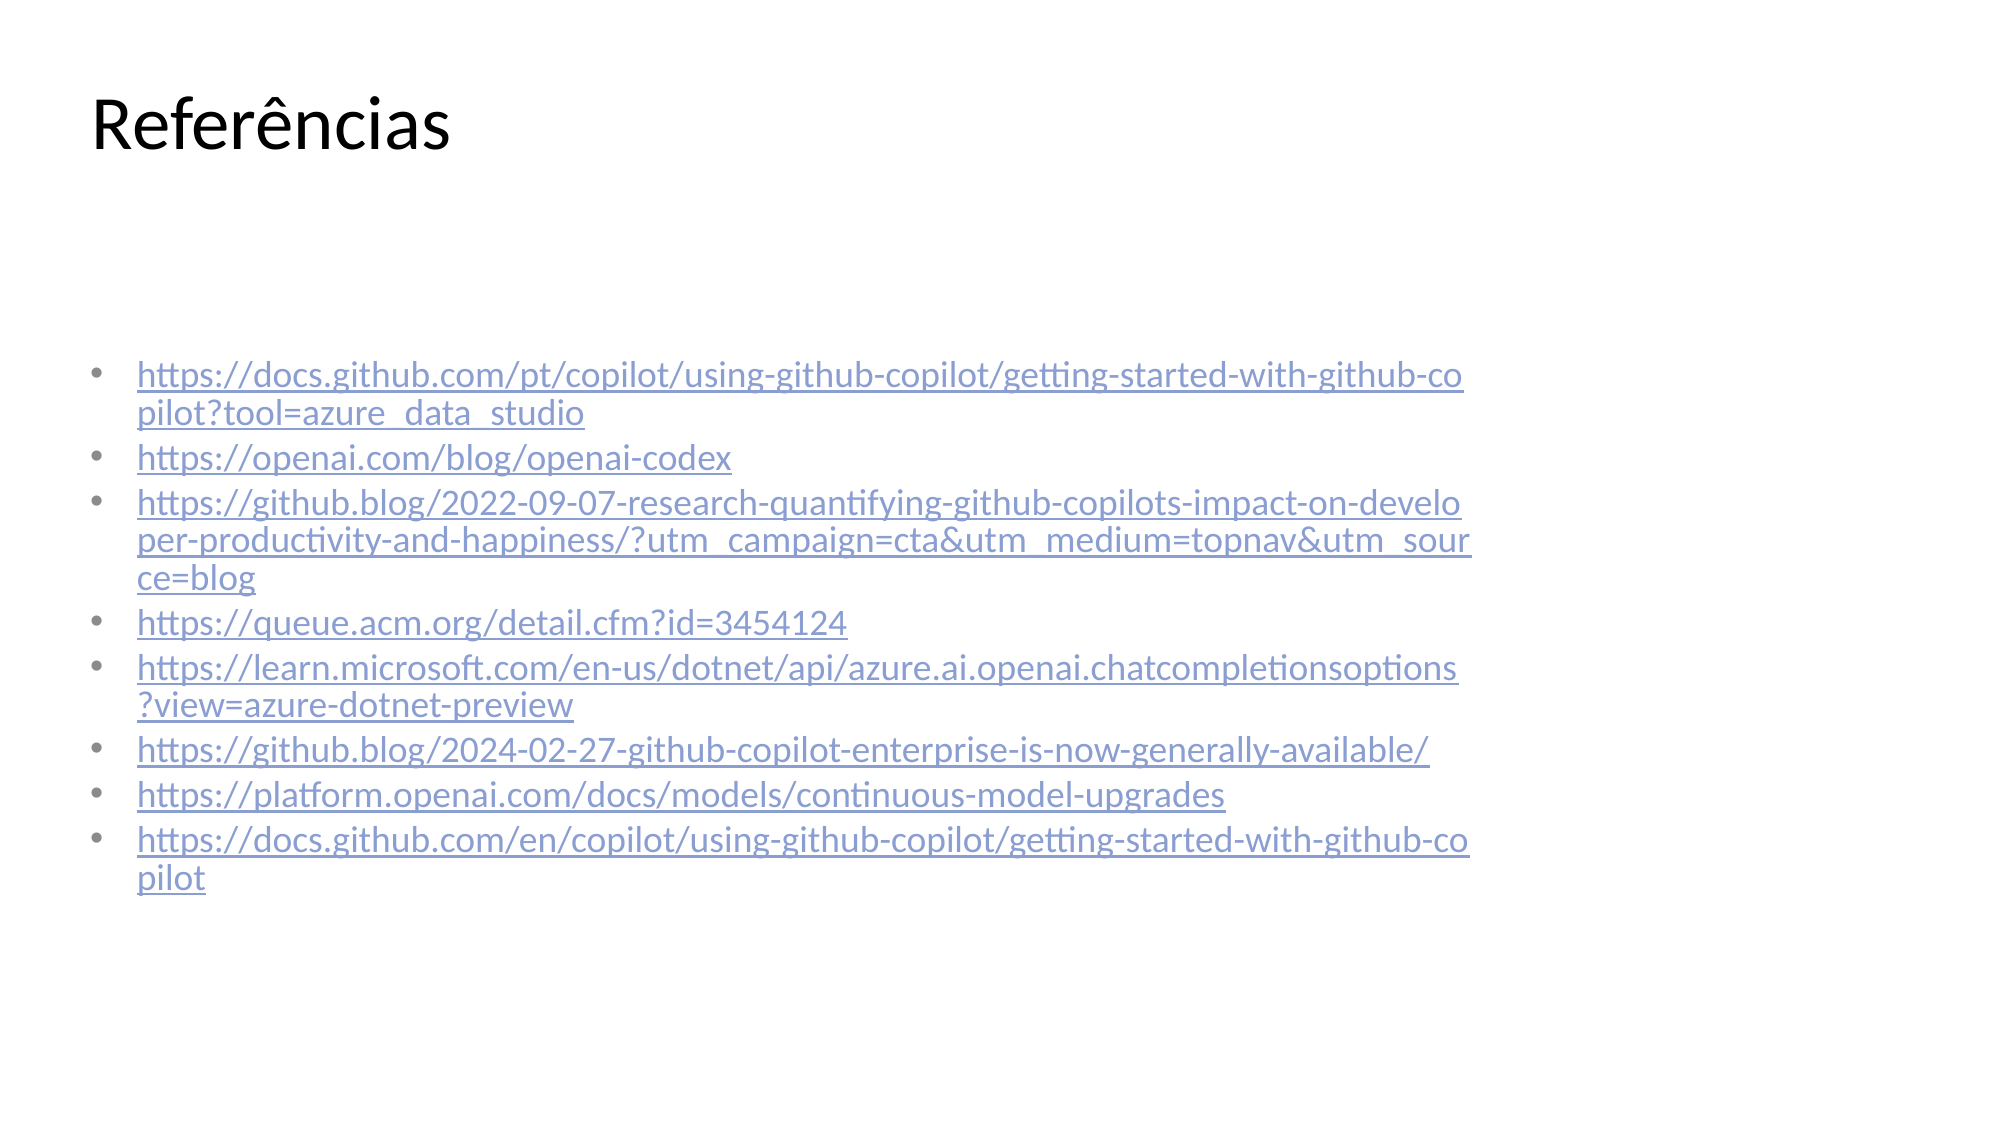

# Referências
https://docs.github.com/pt/copilot/using-github-copilot/getting-started-with-github-copilot?tool=azure_data_studio
https://openai.com/blog/openai-codex
https://github.blog/2022-09-07-research-quantifying-github-copilots-impact-on-developer-productivity-and-happiness/?utm_campaign=cta&utm_medium=topnav&utm_source=blog
https://queue.acm.org/detail.cfm?id=3454124
https://learn.microsoft.com/en-us/dotnet/api/azure.ai.openai.chatcompletionsoptions?view=azure-dotnet-preview
https://github.blog/2024-02-27-github-copilot-enterprise-is-now-generally-available/
https://platform.openai.com/docs/models/continuous-model-upgrades
https://docs.github.com/en/copilot/using-github-copilot/getting-started-with-github-copilot